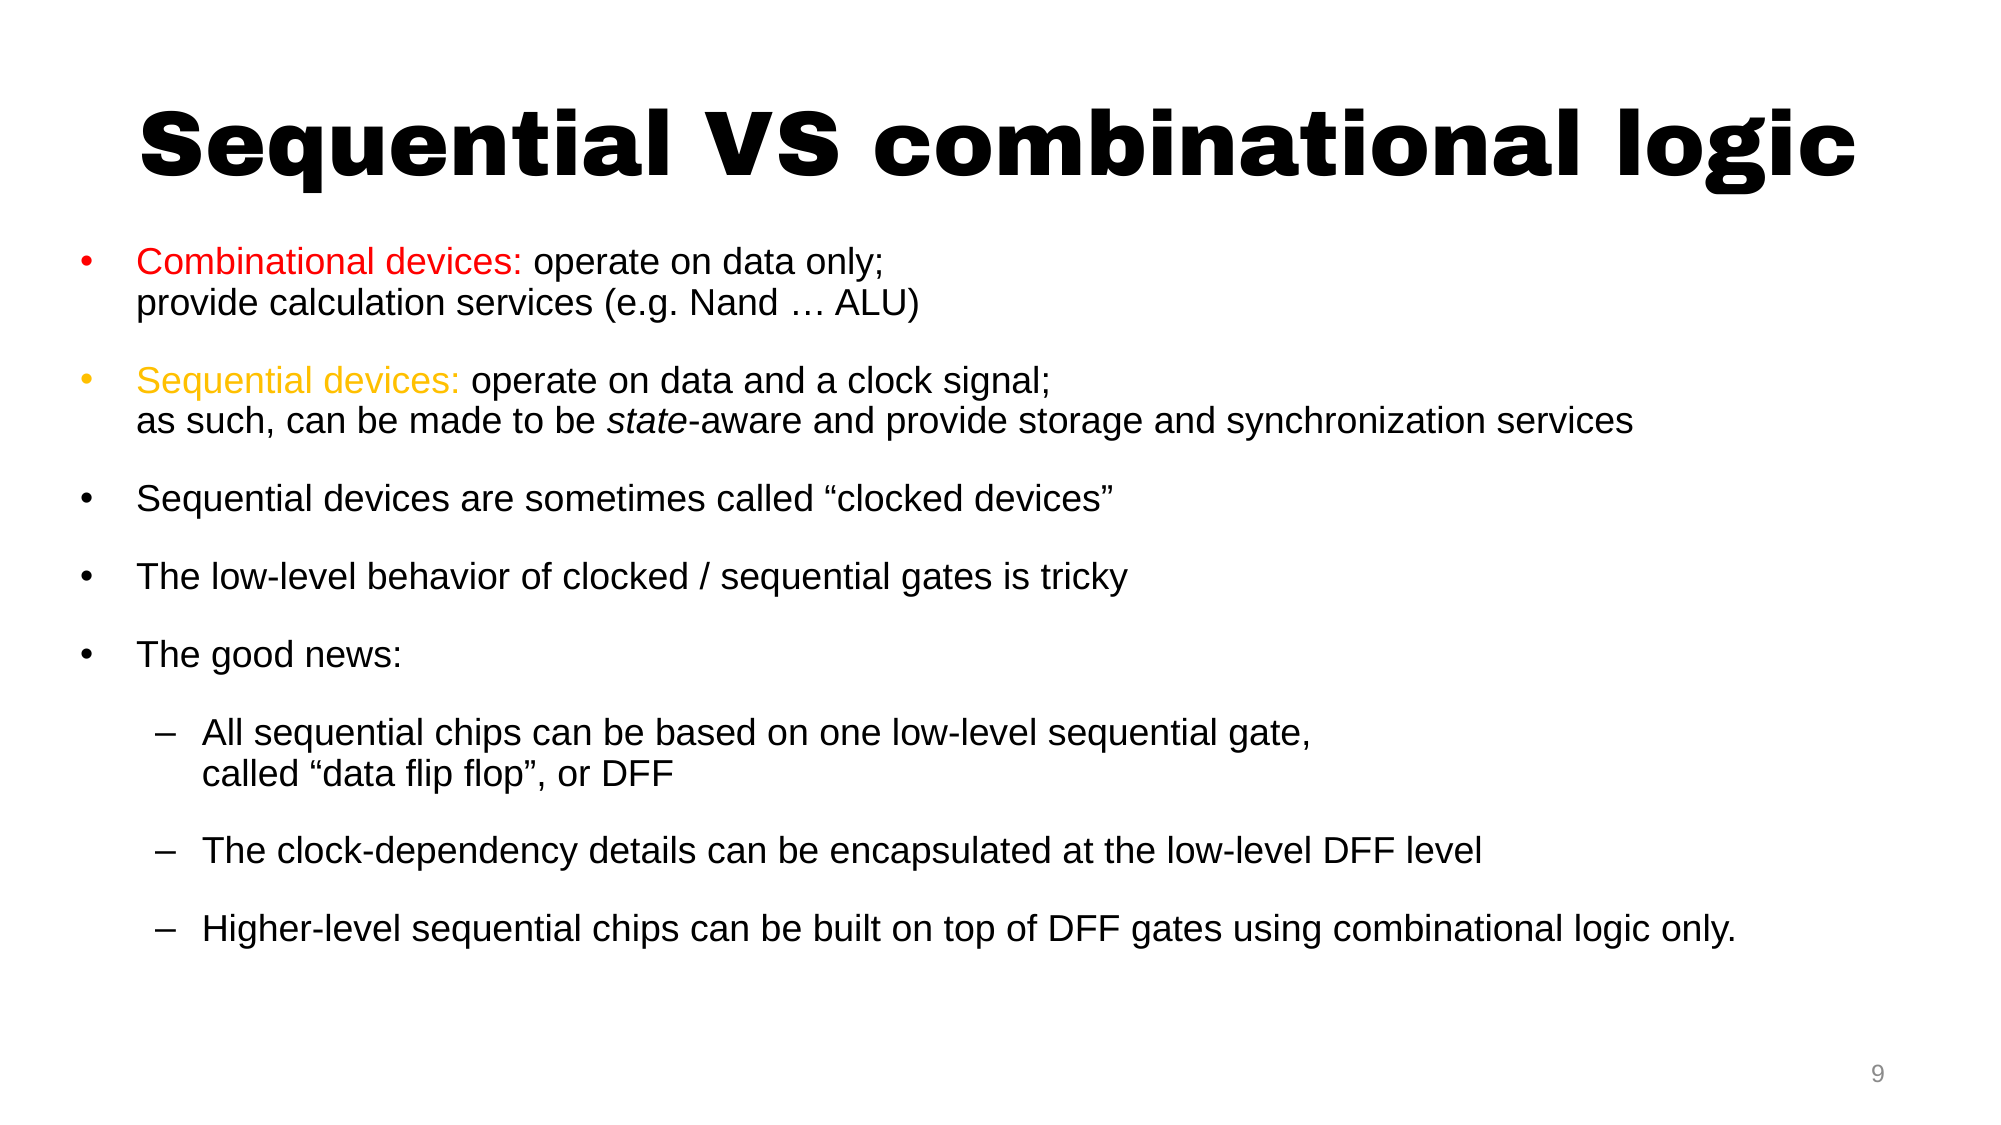

# Sequential VS combinational logic
Combinational devices: operate on data only;
provide calculation services (e.g. Nand … ALU)
Sequential devices: operate on data and a clock signal;
as such, can be made to be state-aware and provide storage and synchronization services
Sequential devices are sometimes called “clocked devices”
The low-level behavior of clocked / sequential gates is tricky
The good news:
All sequential chips can be based on one low-level sequential gate,
called “data flip flop”, or DFF
The clock-dependency details can be encapsulated at the low-level DFF level
Higher-level sequential chips can be built on top of DFF gates using combinational logic only.

9